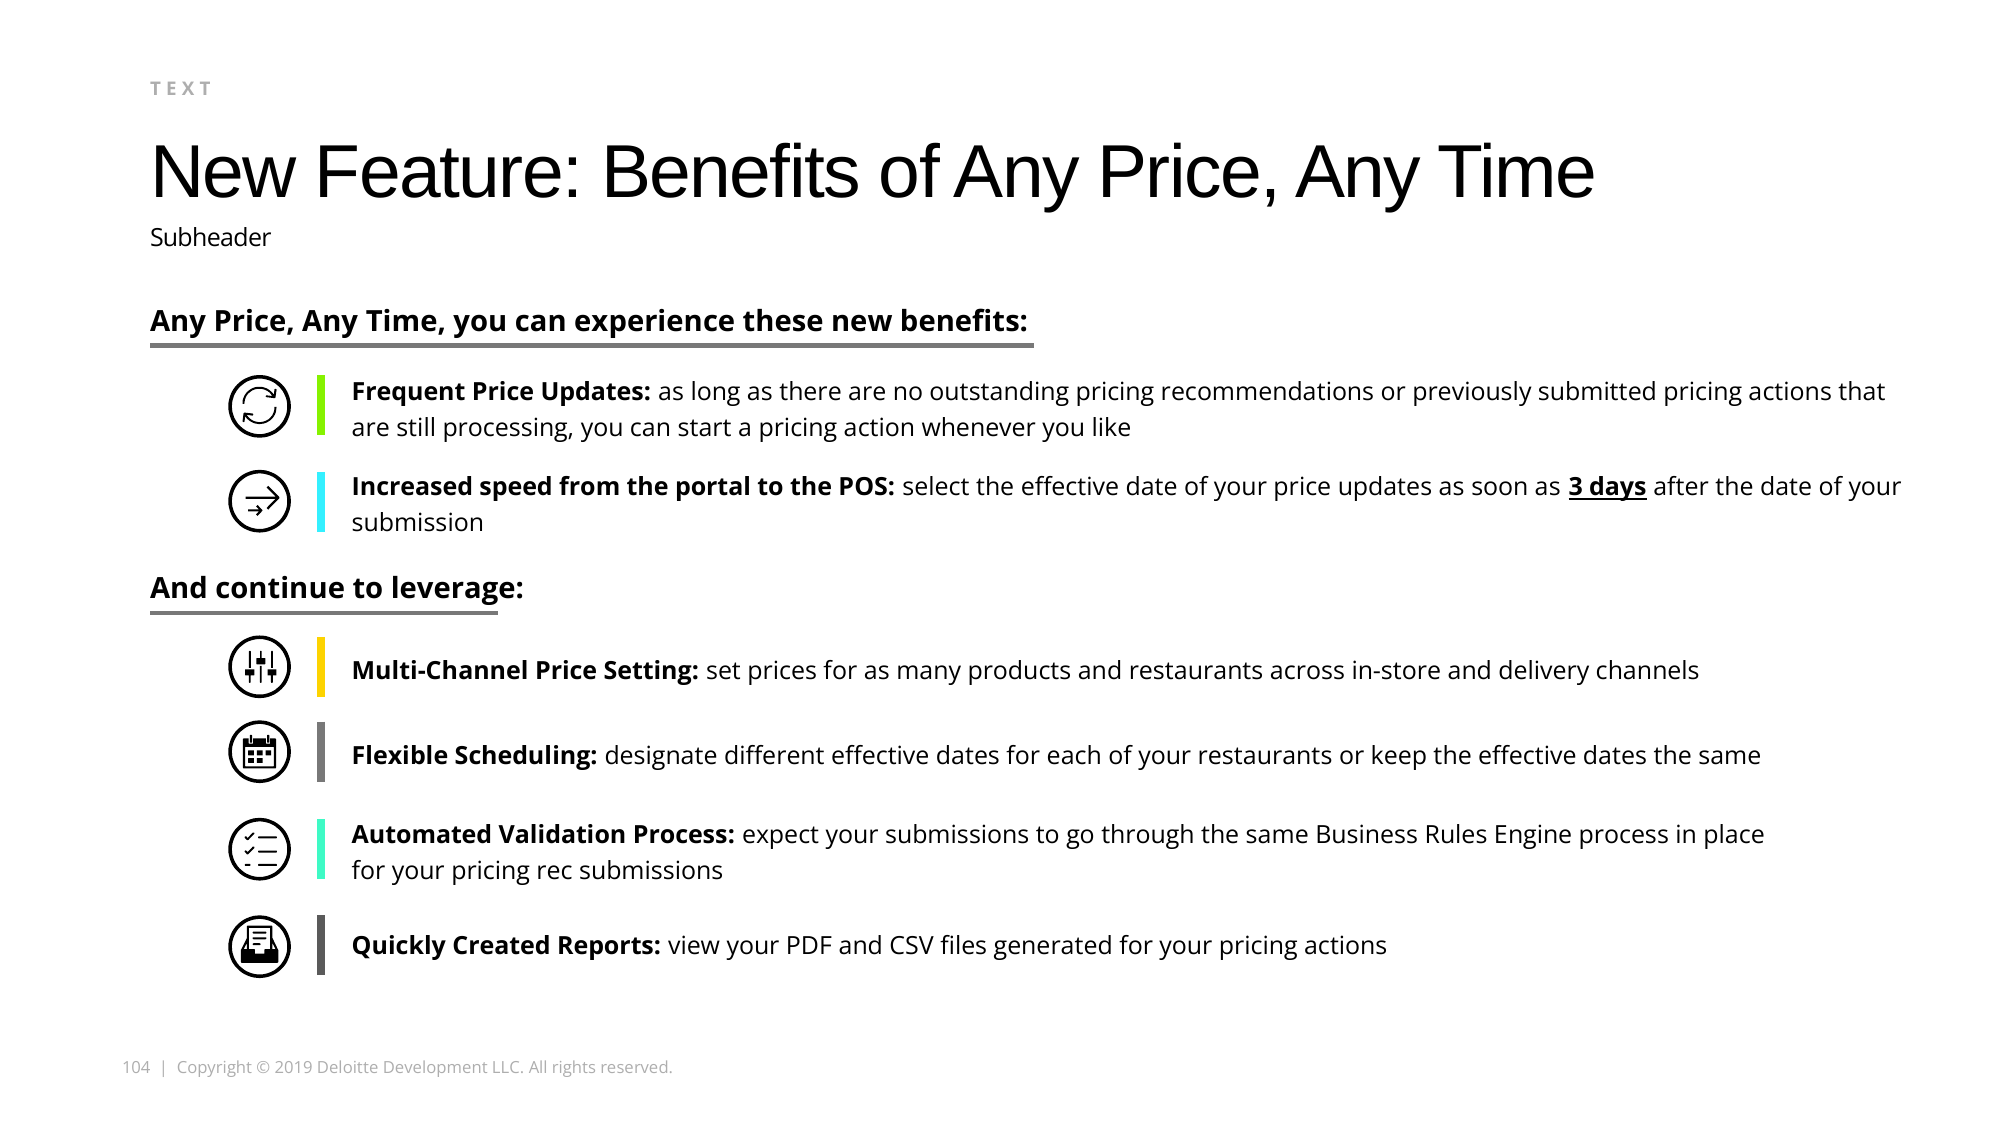

text
# New Feature: Benefits of Any Price, Any Time
Subheader
Any Price, Any Time, you can experience these new benefits:
Frequent Price Updates: as long as there are no outstanding pricing recommendations or previously submitted pricing actions that are still processing, you can start a pricing action whenever you like

Increased speed from the portal to the POS: select the effective date of your price updates as soon as 3 days after the date of your submission

And continue to leverage:

Multi-Channel Price Setting: set prices for as many products and restaurants across in-store and delivery channels

Flexible Scheduling: designate different effective dates for each of your restaurants or keep the effective dates the same

Automated Validation Process: expect your submissions to go through the same Business Rules Engine process in place
for your pricing rec submissions

Quickly Created Reports: view your PDF and CSV files generated for your pricing actions